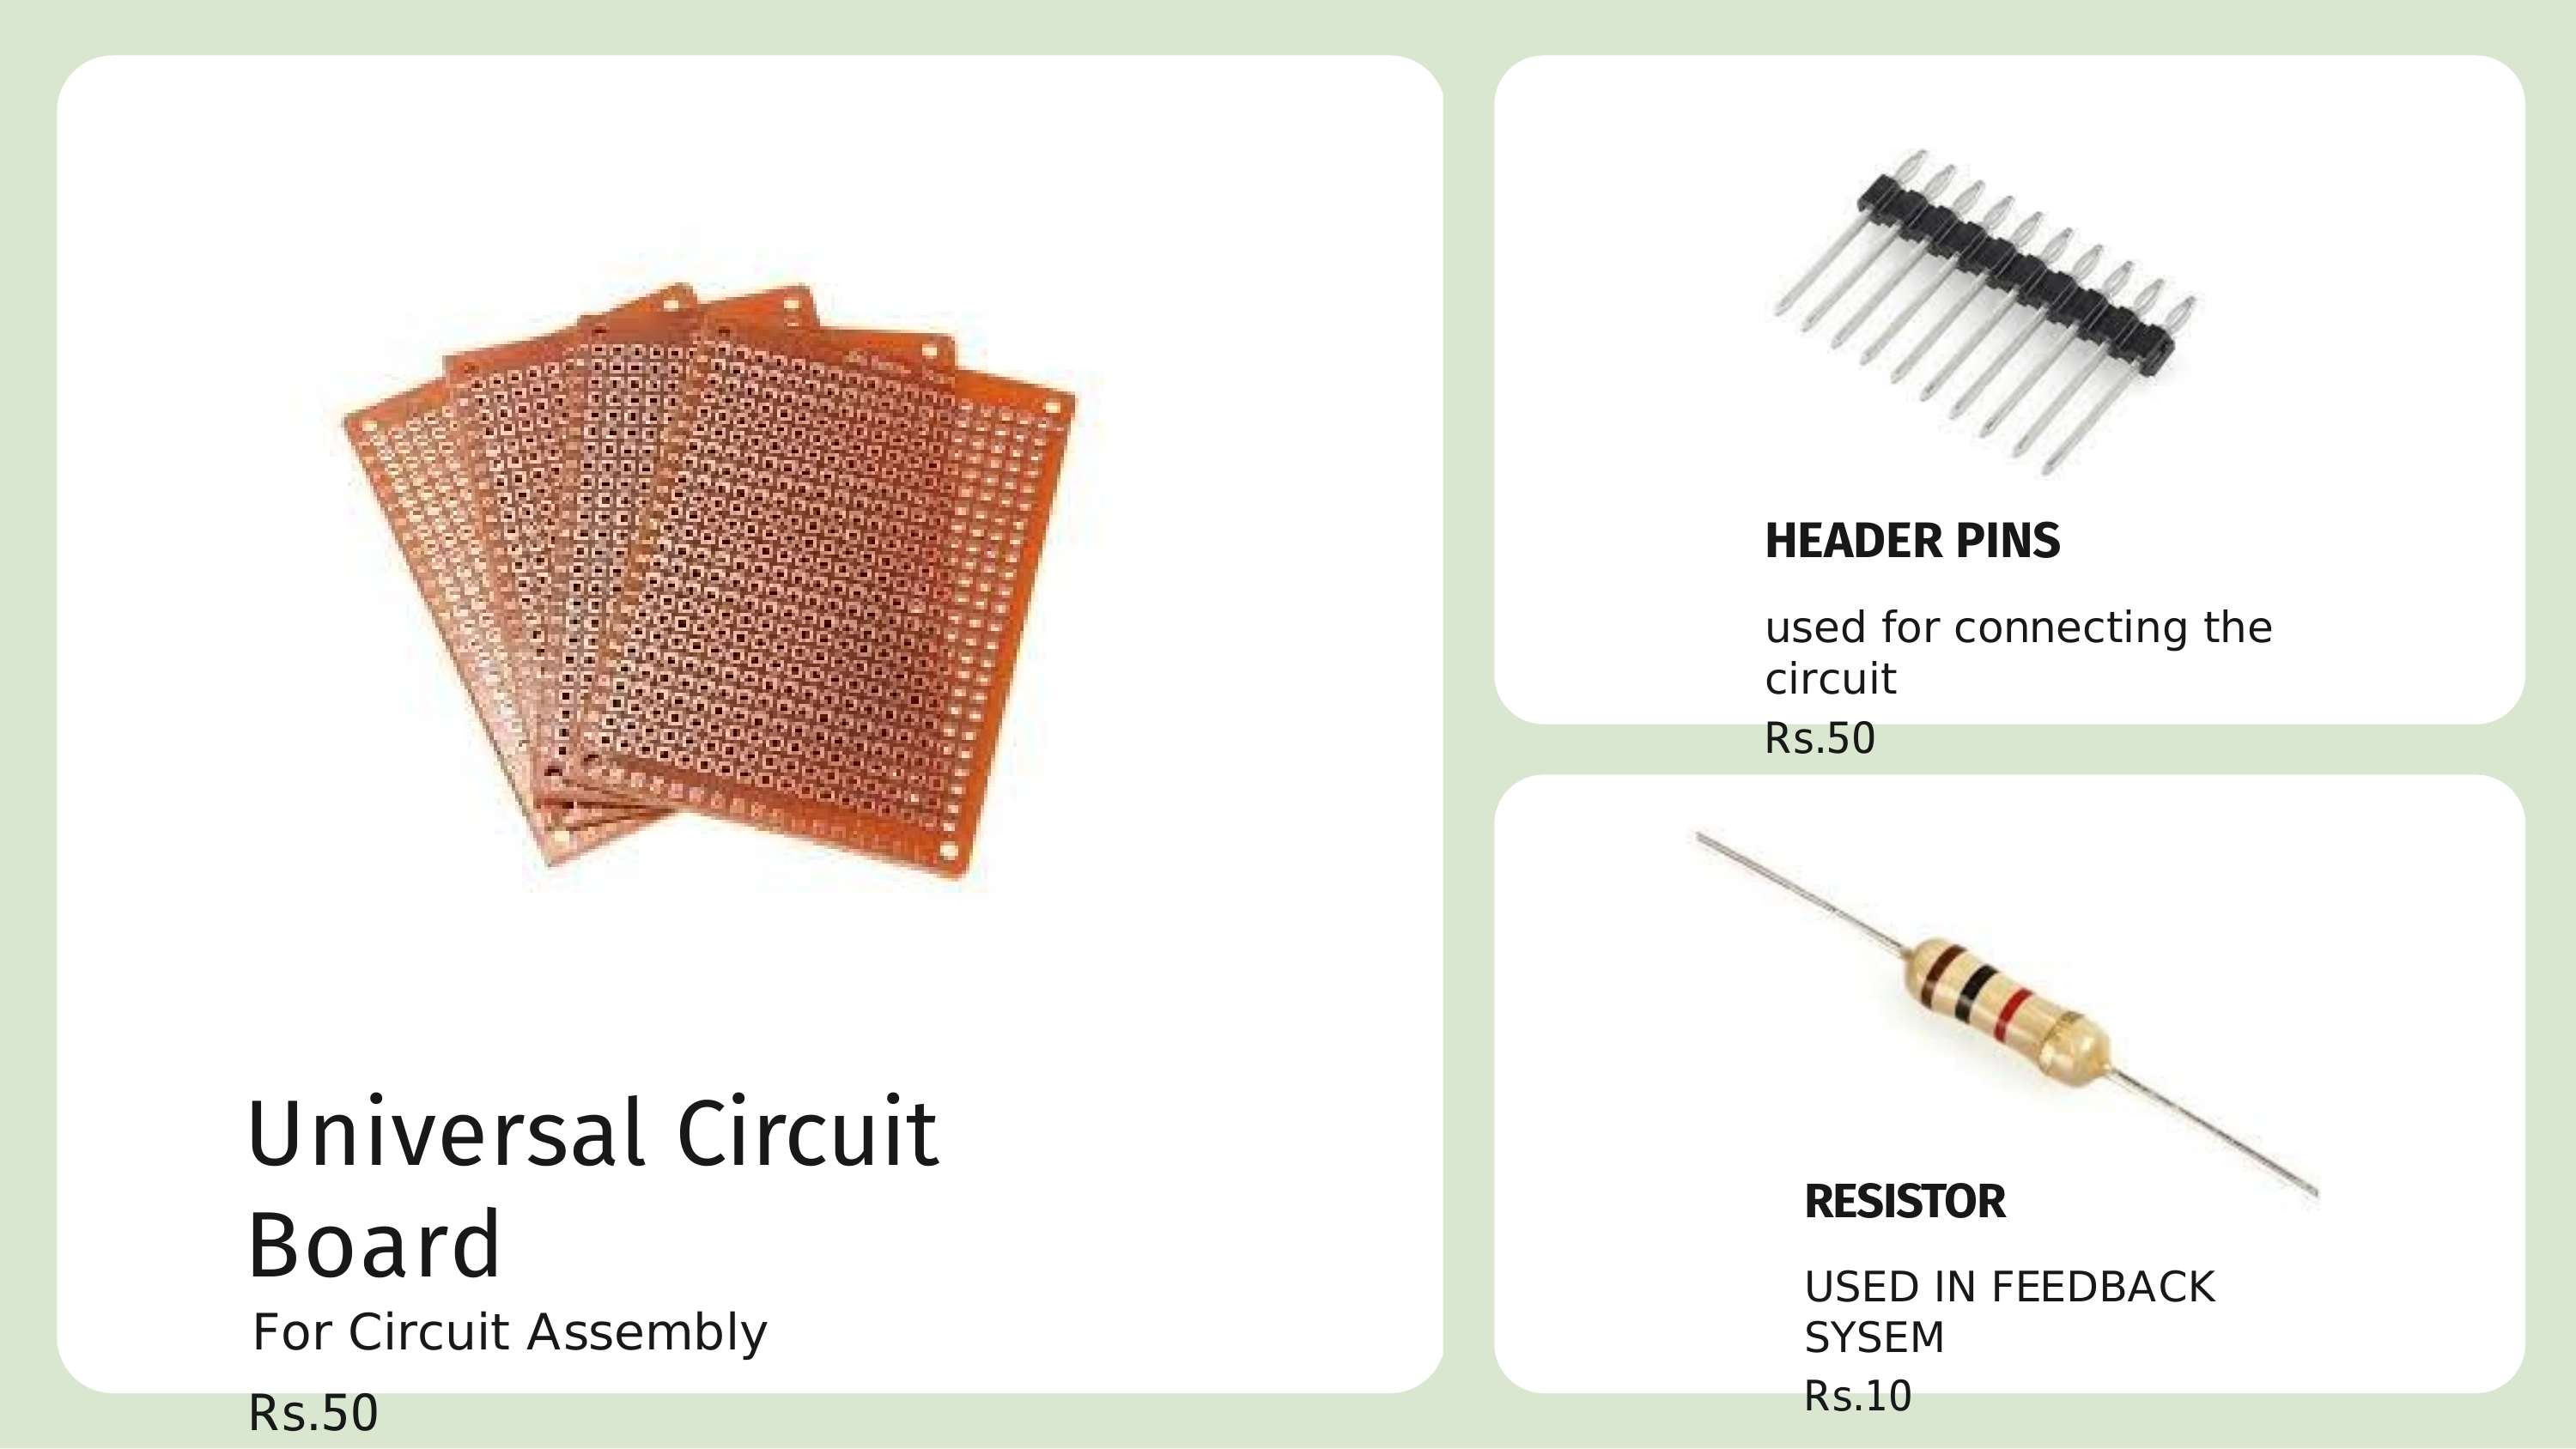

HEADER PINS
used for connecting the circuit
Rs.50
Universal Circuit Board
For Circuit Assembly
Rs.50
RESISTOR
USED IN FEEDBACK SYSEM
Rs.10